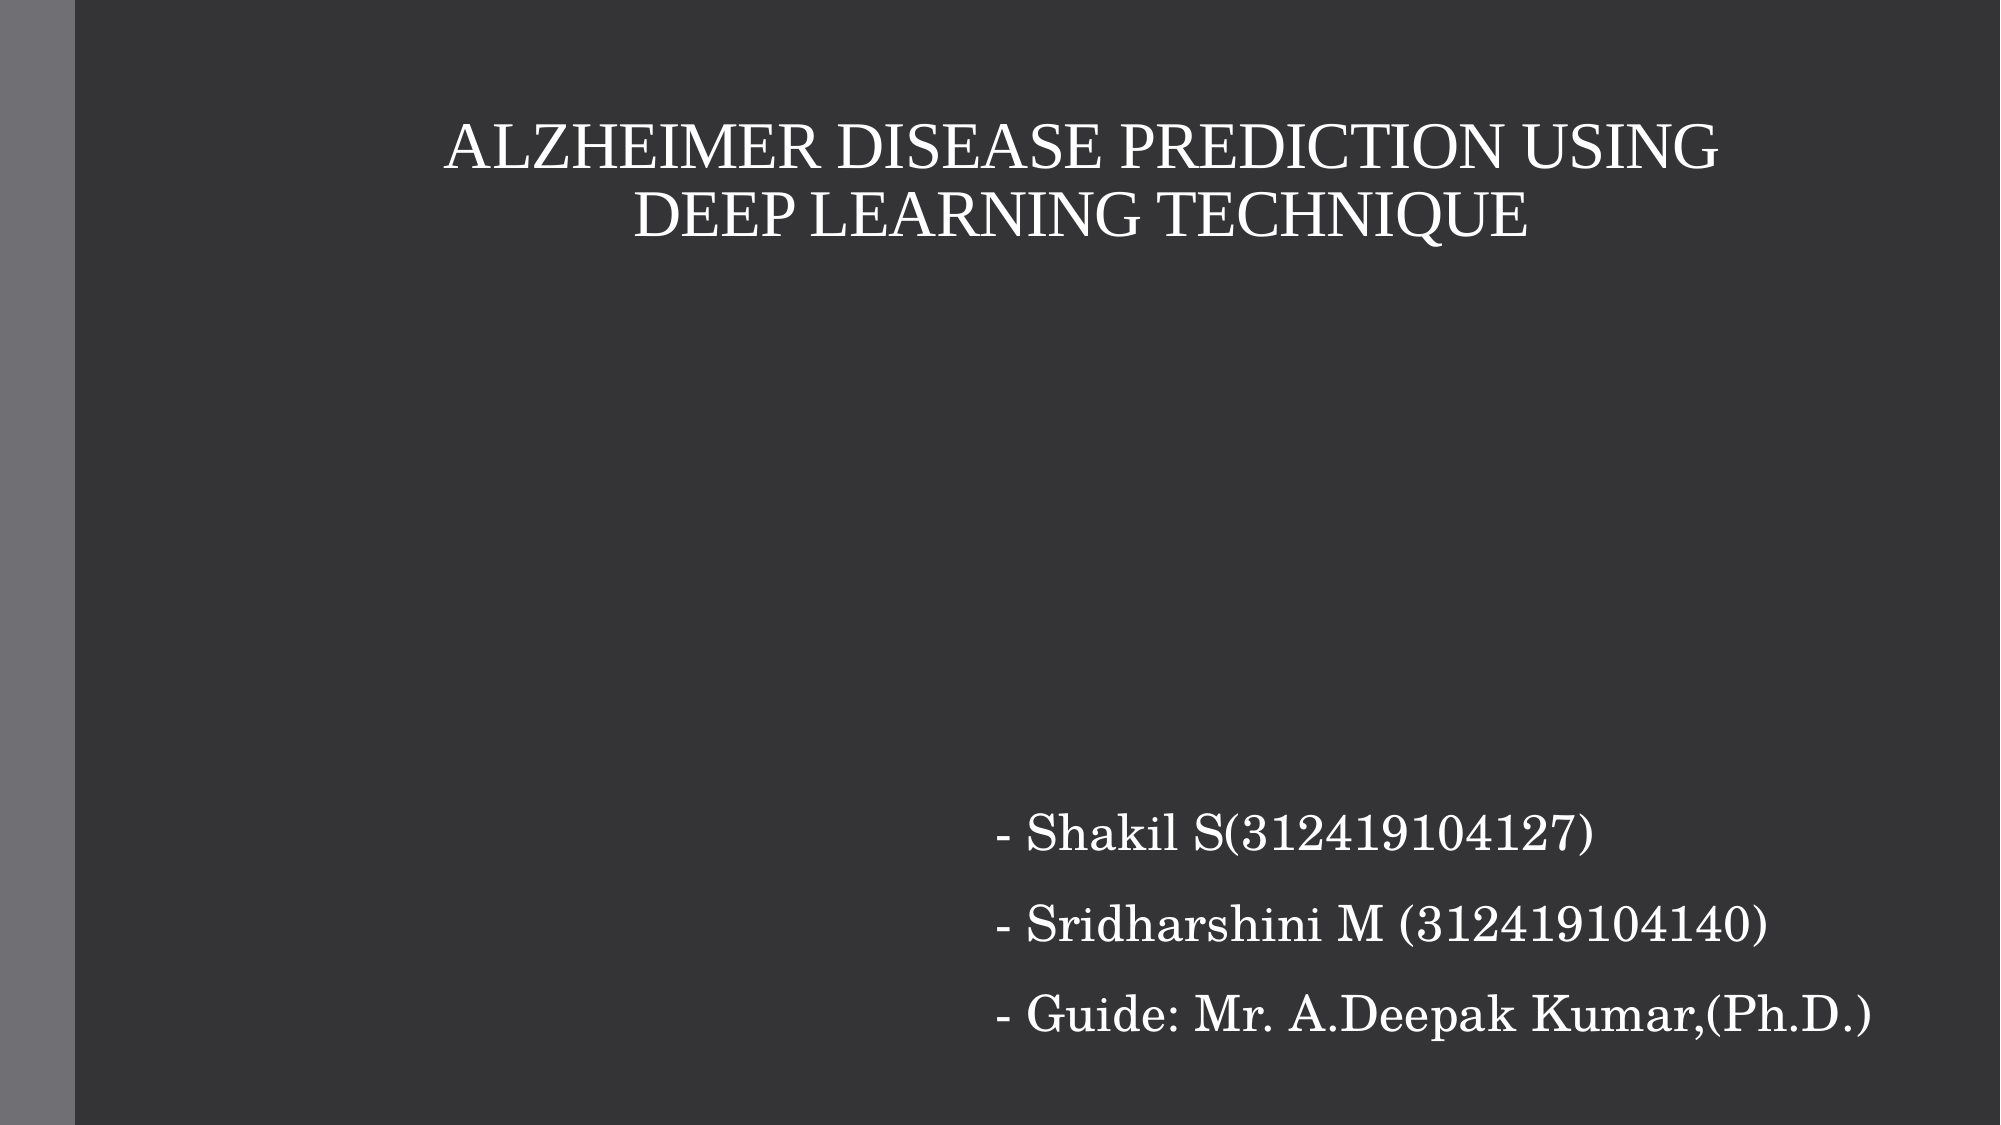

# ALZHEIMER DISEASE PREDICTION USING DEEP LEARNING TECHNIQUE
- Shakil S(312419104127)
- Sridharshini M (312419104140)
- Guide: Mr. A.Deepak Kumar,(Ph.D.)